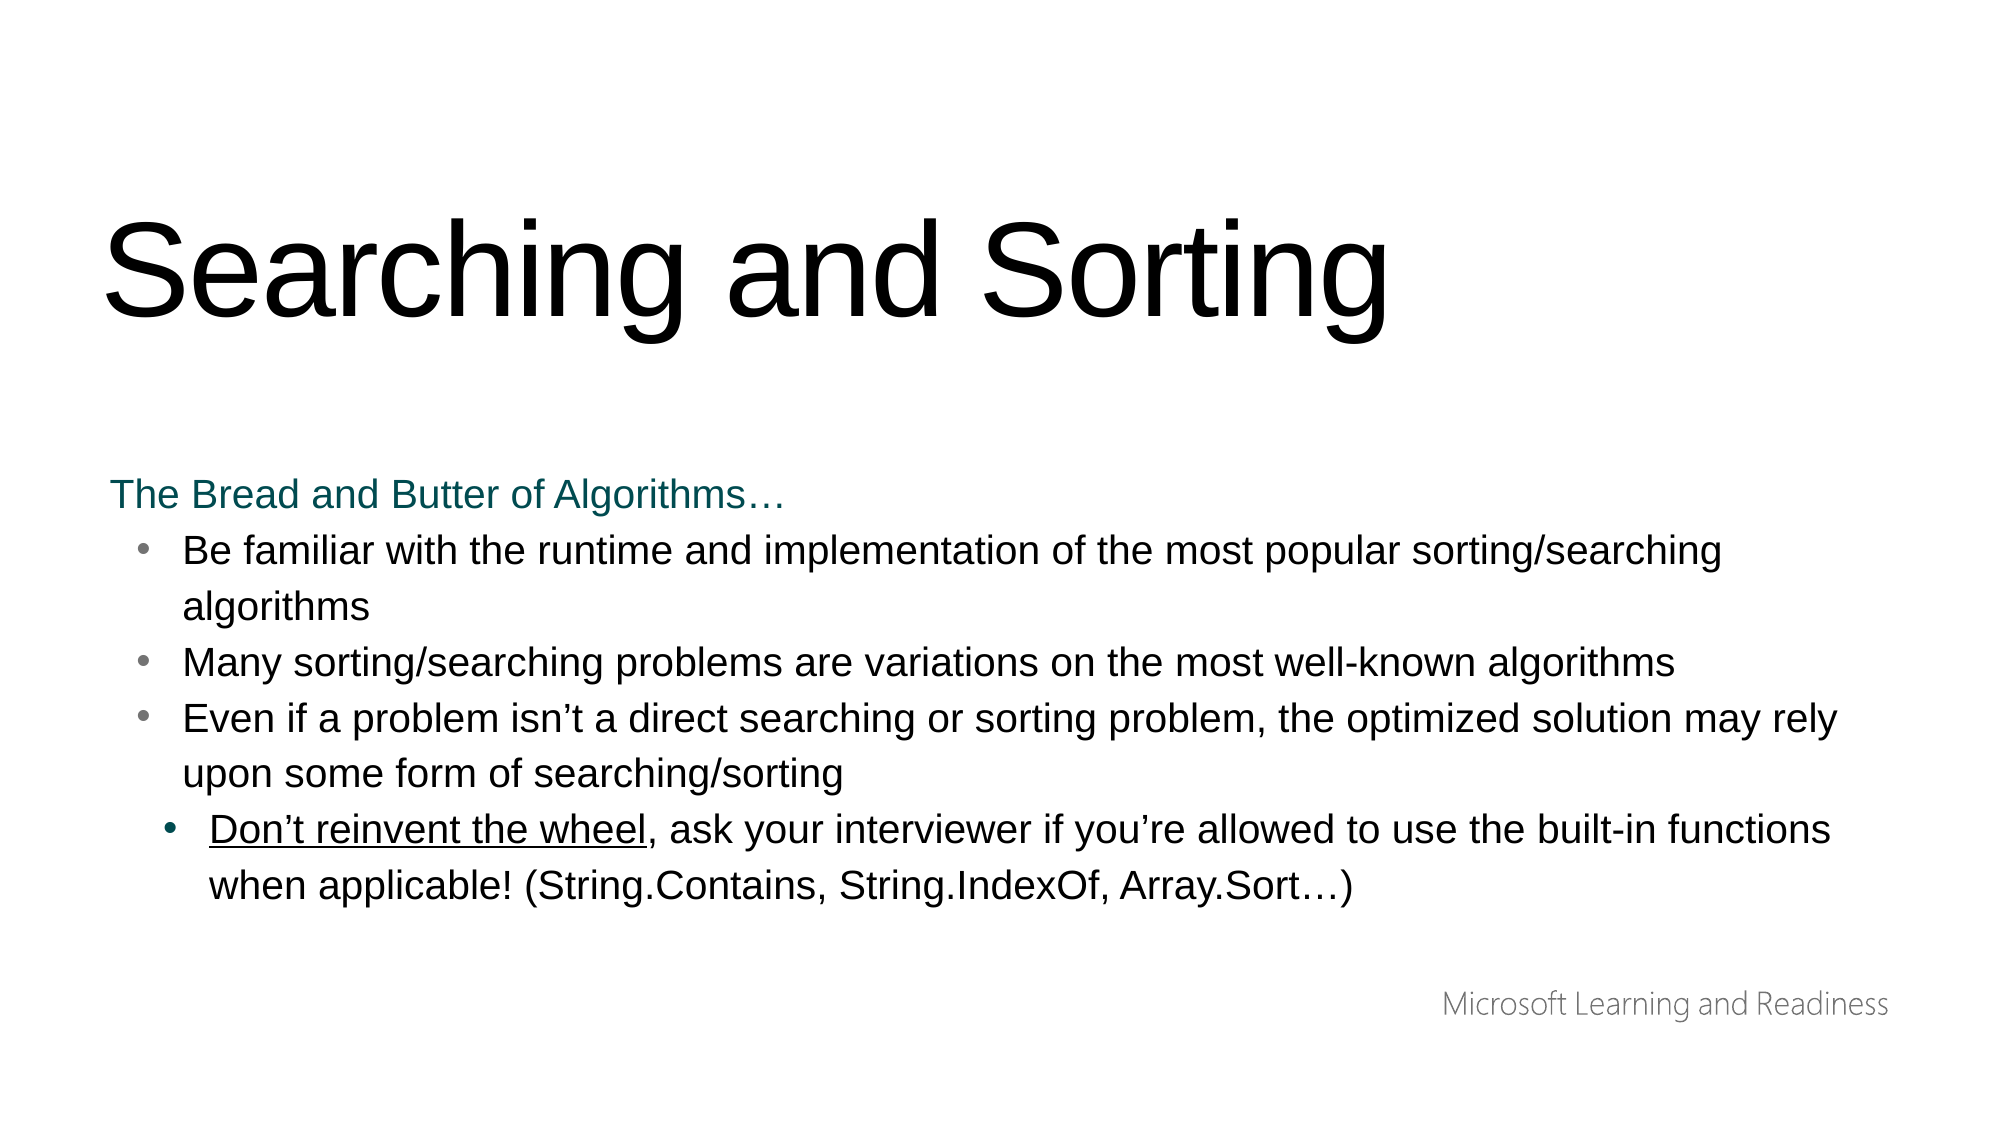

Searching and Sorting

The Bread and Butter of Algorithms…
Be familiar with the runtime and implementation of the most popular sorting/searching algorithms
Many sorting/searching problems are variations on the most well-known algorithms
Even if a problem isn’t a direct searching or sorting problem, the optimized solution may rely upon some form of searching/sorting
Don’t reinvent the wheel, ask your interviewer if you’re allowed to use the built-in functions when applicable! (String.Contains, String.IndexOf, Array.Sort…)